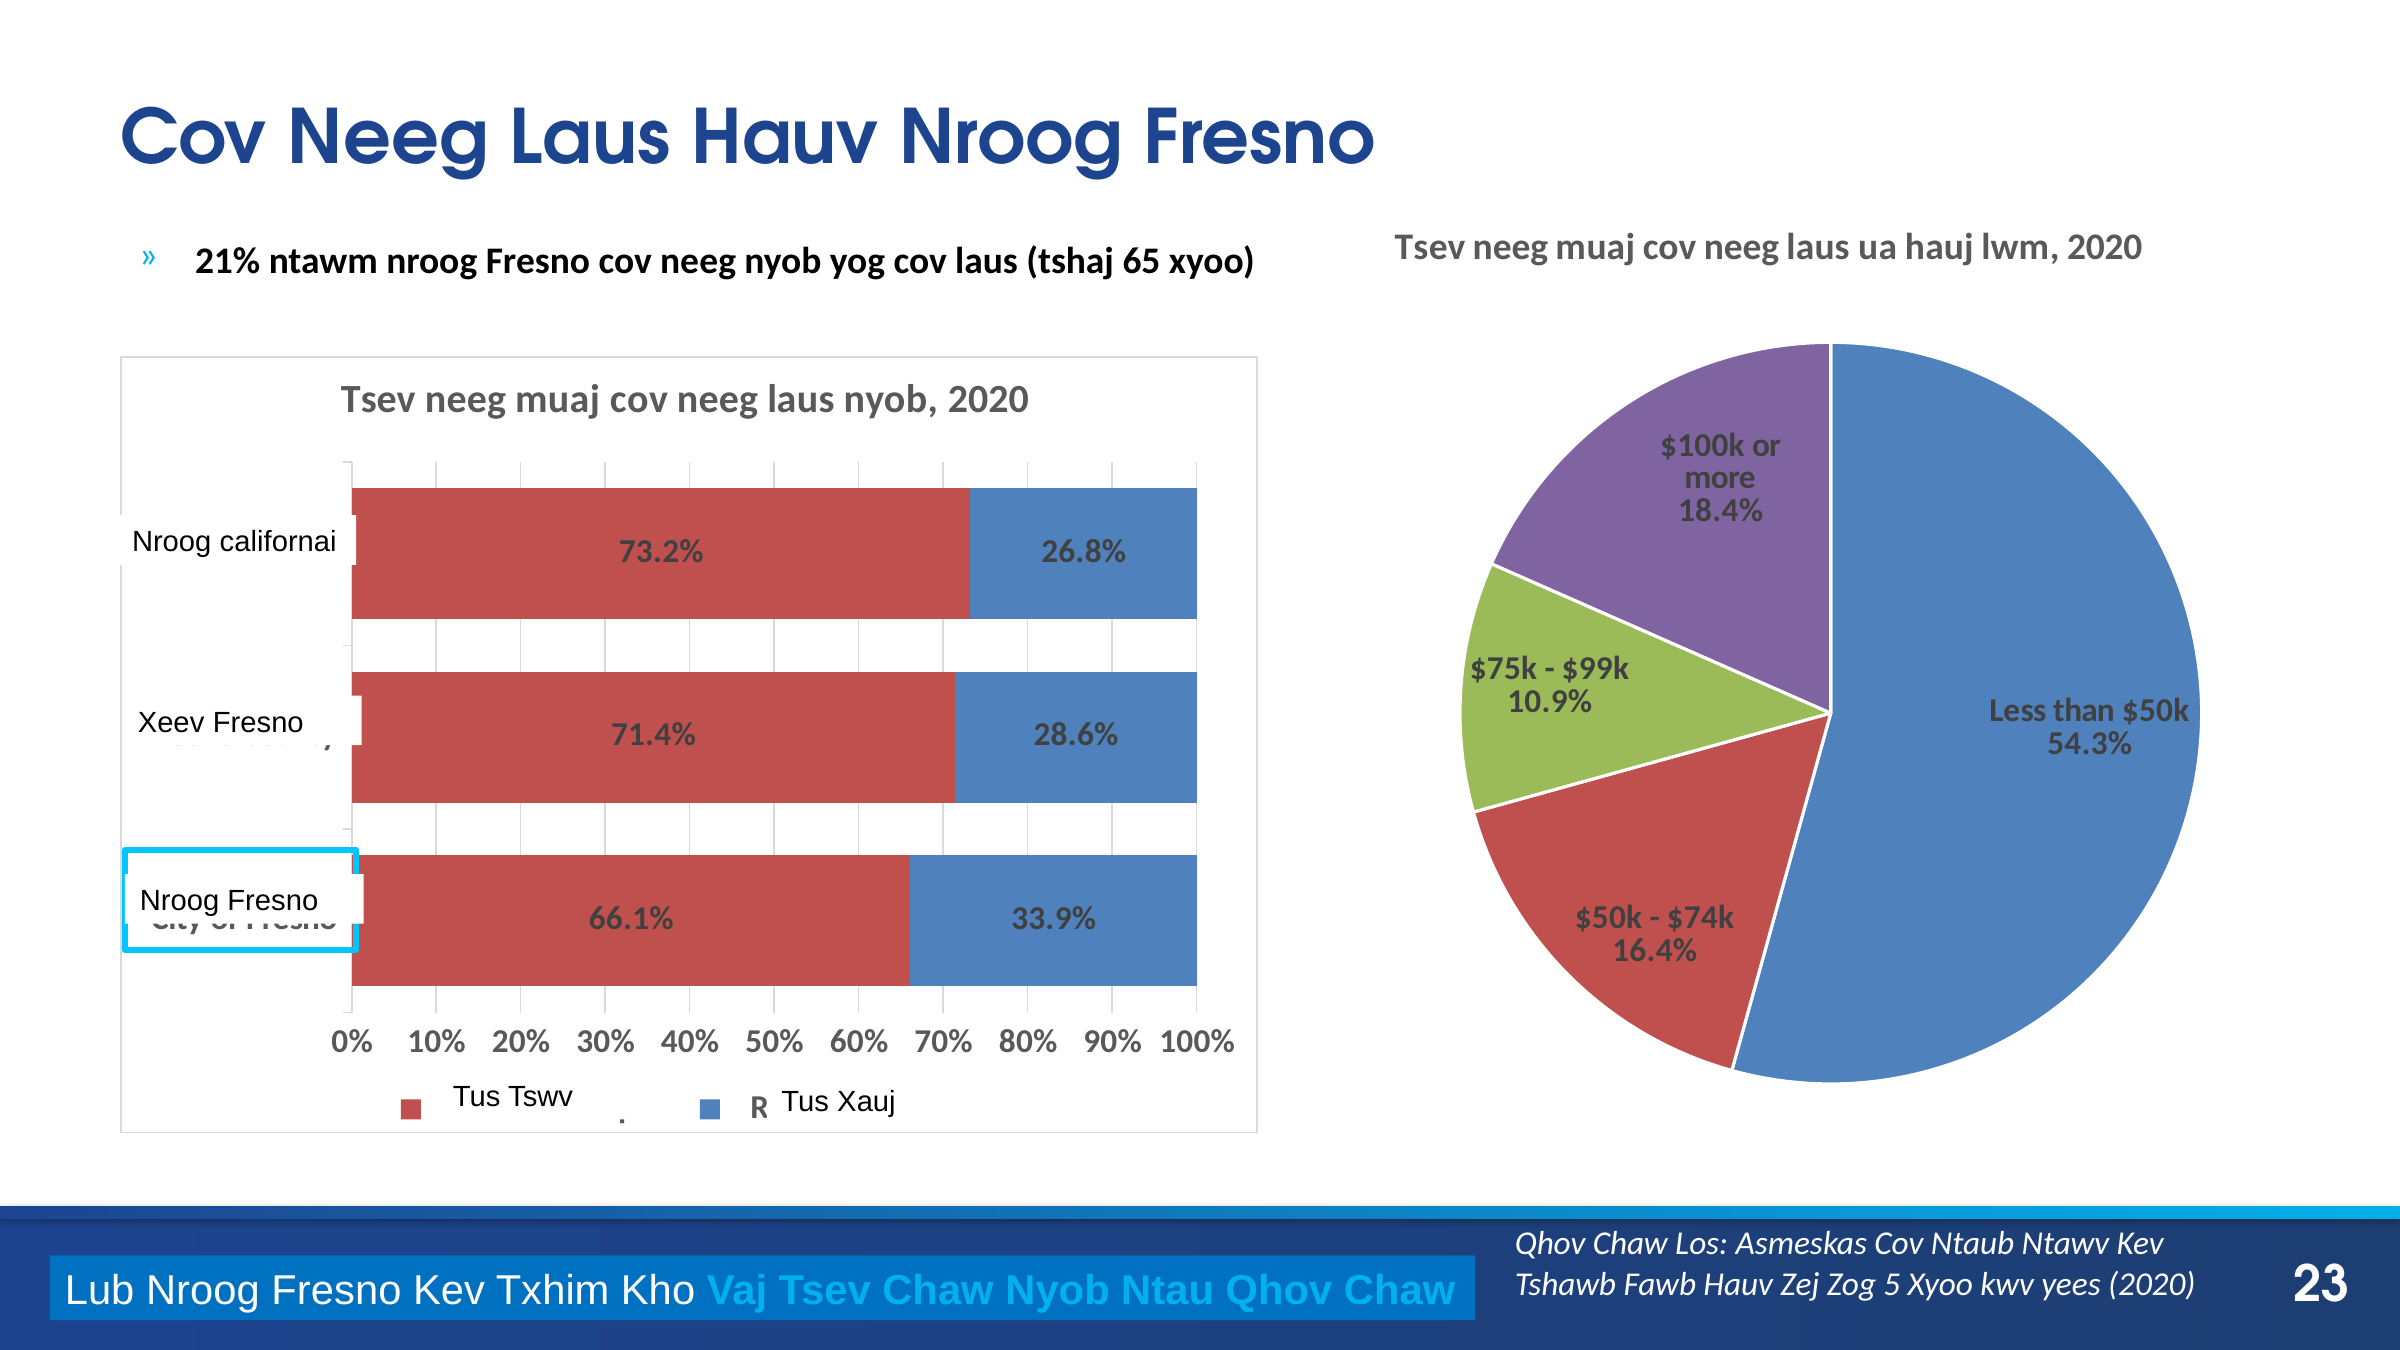

# Cov Neeg Laus Hauv Nroog Fresno

### Chart: Tsev neeg muaj cov neeg laus ua hauj lwm, 2020

| Category | Senior Households by Income |
|---|---|
| Less than $50k | 0.543 |
| $50k - $74k | 0.164 |
| $75k - $99k | 0.109 |
| $100k or more | 0.184 |
21% ntawm nroog Fresno cov neeg nyob yog cov laus (tshaj 65 xyoo)

### Chart: Tsev neeg muaj cov neeg laus nyob, 2020

| Category |    Owner Occupied |    Renter Occupied |
|---|---|---|
| City of Fresno | 0.6609077841662981 | 0.3390922158337019 |
| Fresno County | 0.7136019090398652 | 0.28639809096013474 |
| California | 0.7317282773496725 | 0.26827172265032745 |
Nroog californai
Xeev Fresno

Nroog Fresno
Tus Tswv
Tus Xauj
Qhov Chaw Los: Asmeskas Cov Ntaub Ntawv Kev Tshawb Fawb Hauv Zej Zog 5 Xyoo kwv yees (2020)
Lub Nroog Fresno Kev Txhim Kho Vaj Tsev Chaw Nyob Ntau Qhov Chaw